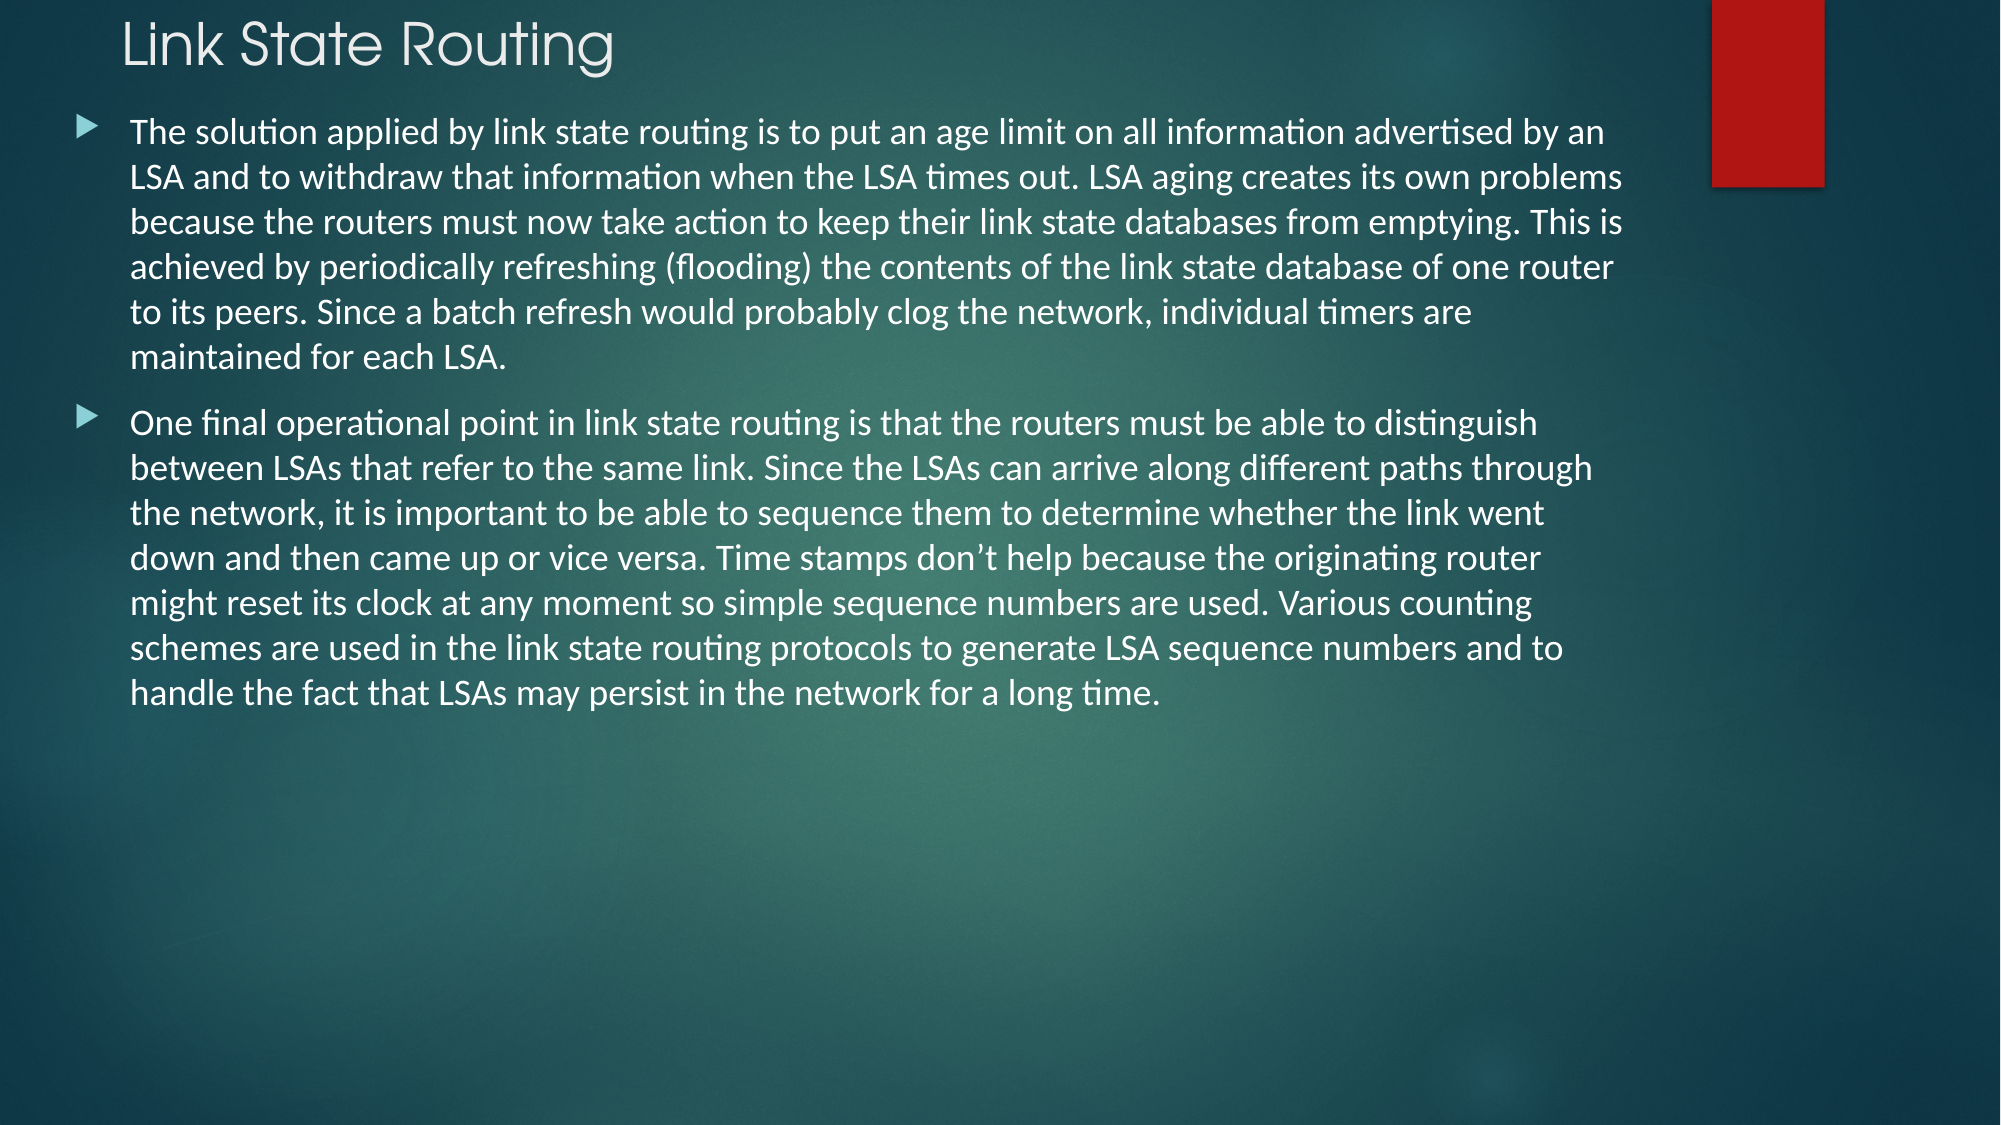

# Link State Routing
The solution applied by link state routing is to put an age limit on all information advertised by an LSA and to withdraw that information when the LSA times out. LSA aging creates its own problems because the routers must now take action to keep their link state databases from emptying. This is achieved by periodically refreshing (flooding) the contents of the link state database of one router to its peers. Since a batch refresh would probably clog the network, individual timers are maintained for each LSA.
One final operational point in link state routing is that the routers must be able to distinguish between LSAs that refer to the same link. Since the LSAs can arrive along different paths through the network, it is important to be able to sequence them to determine whether the link went down and then came up or vice versa. Time stamps don’t help because the originating router might reset its clock at any moment so simple sequence numbers are used. Various counting schemes are used in the link state routing protocols to generate LSA sequence numbers and to handle the fact that LSAs may persist in the network for a long time.